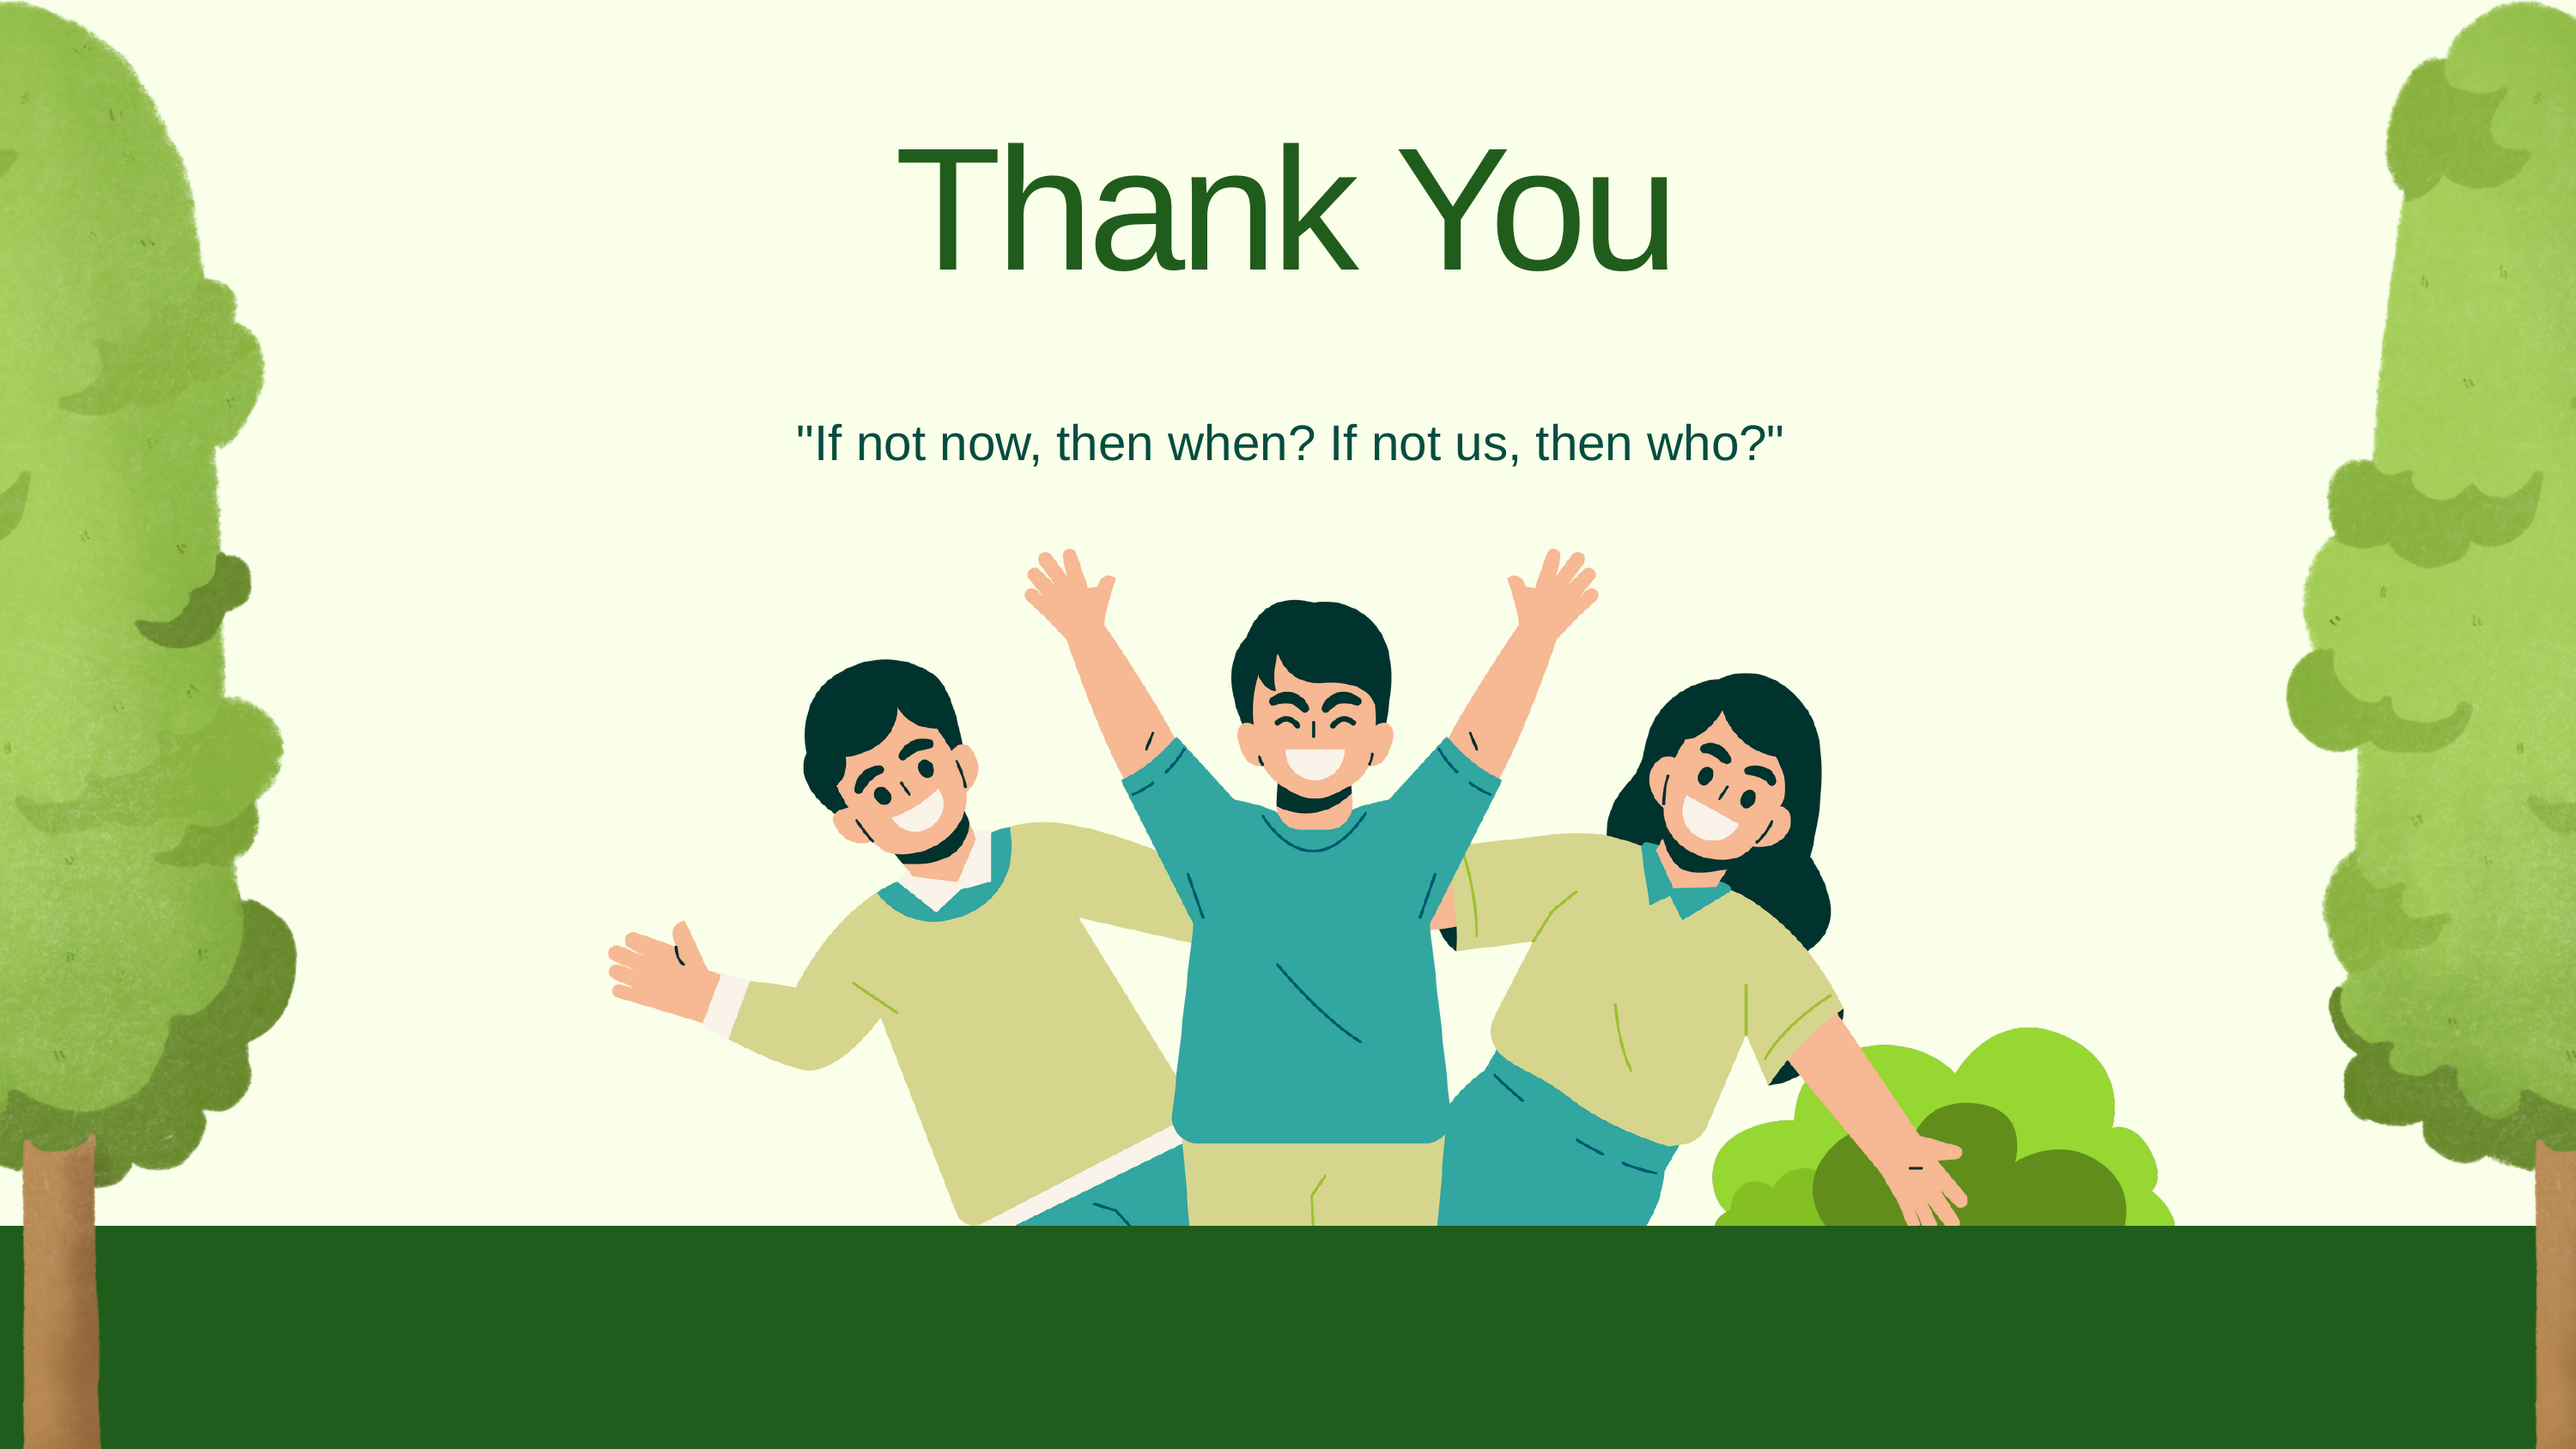

Thank You
"If not now, then when? If not us, then who?"